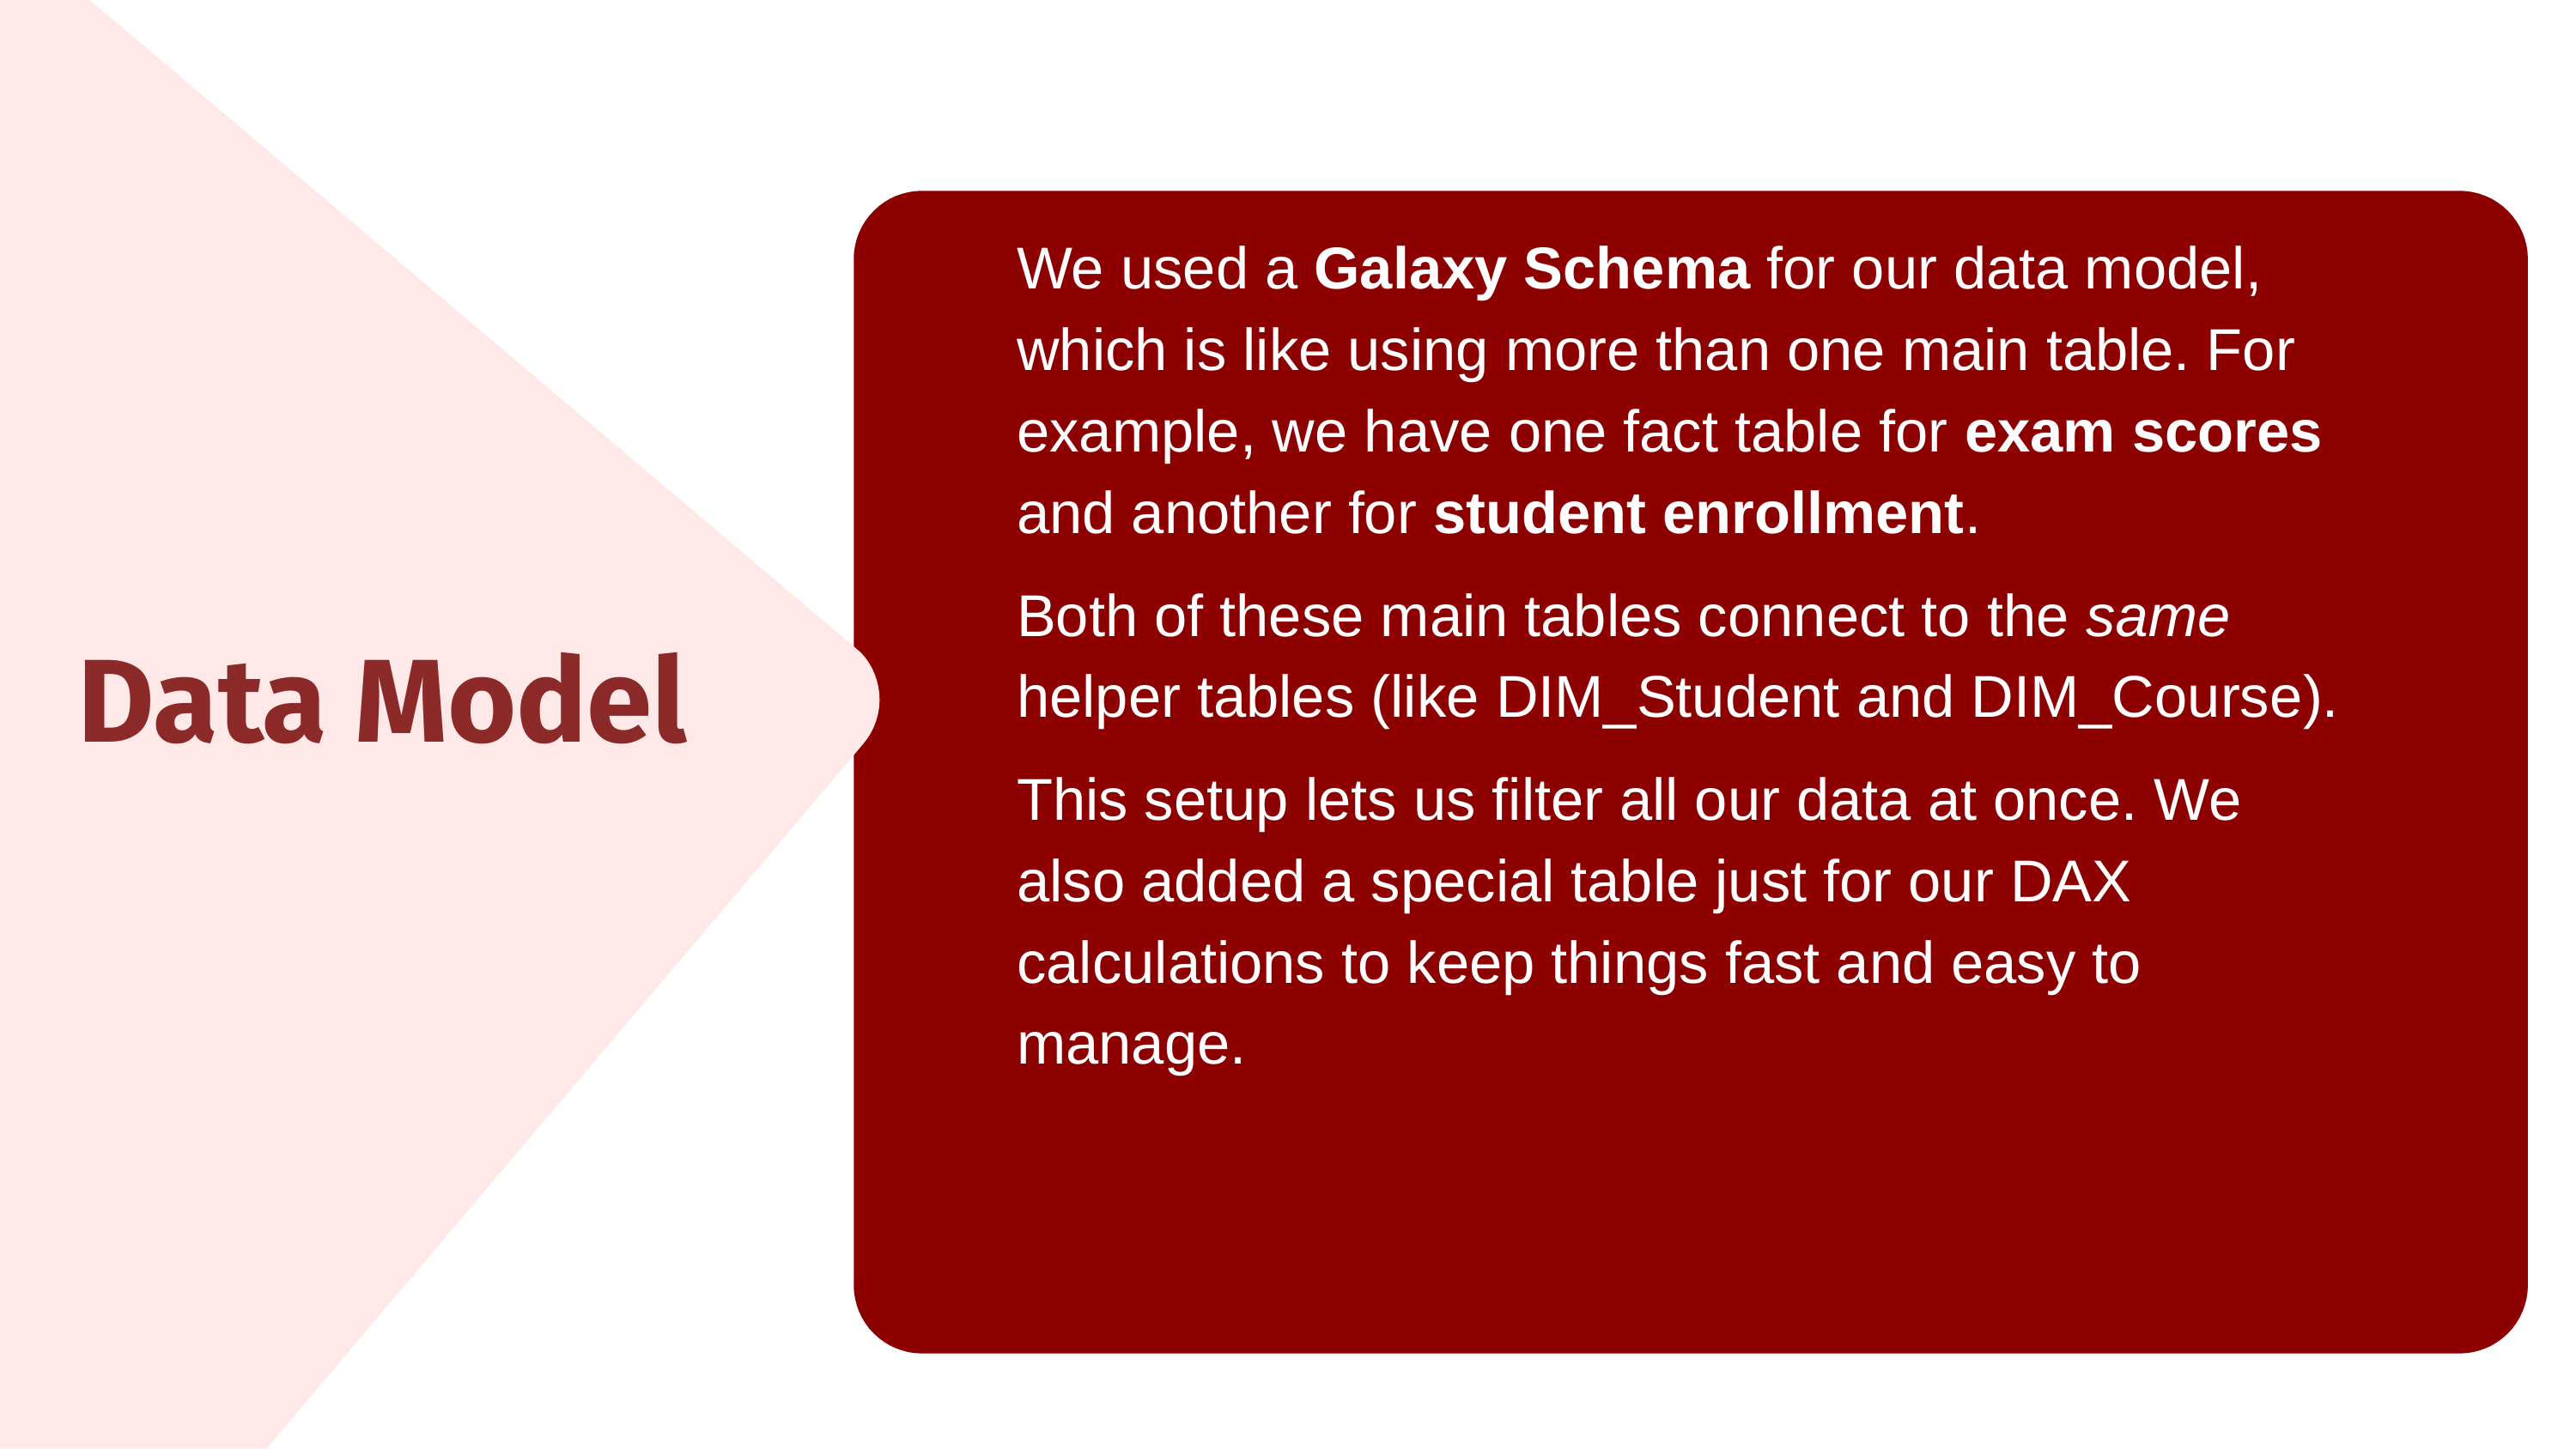

# We used a Galaxy Schema for our data model, which is like using more than one main table. For example, we have one fact table for exam scores and another for student enrollment.
Both of these main tables connect to the same helper tables (like DIM_Student and DIM_Course).
This setup lets us filter all our data at once. We also added a special table just for our DAX calculations to keep things fast and easy to manage.

Data Model